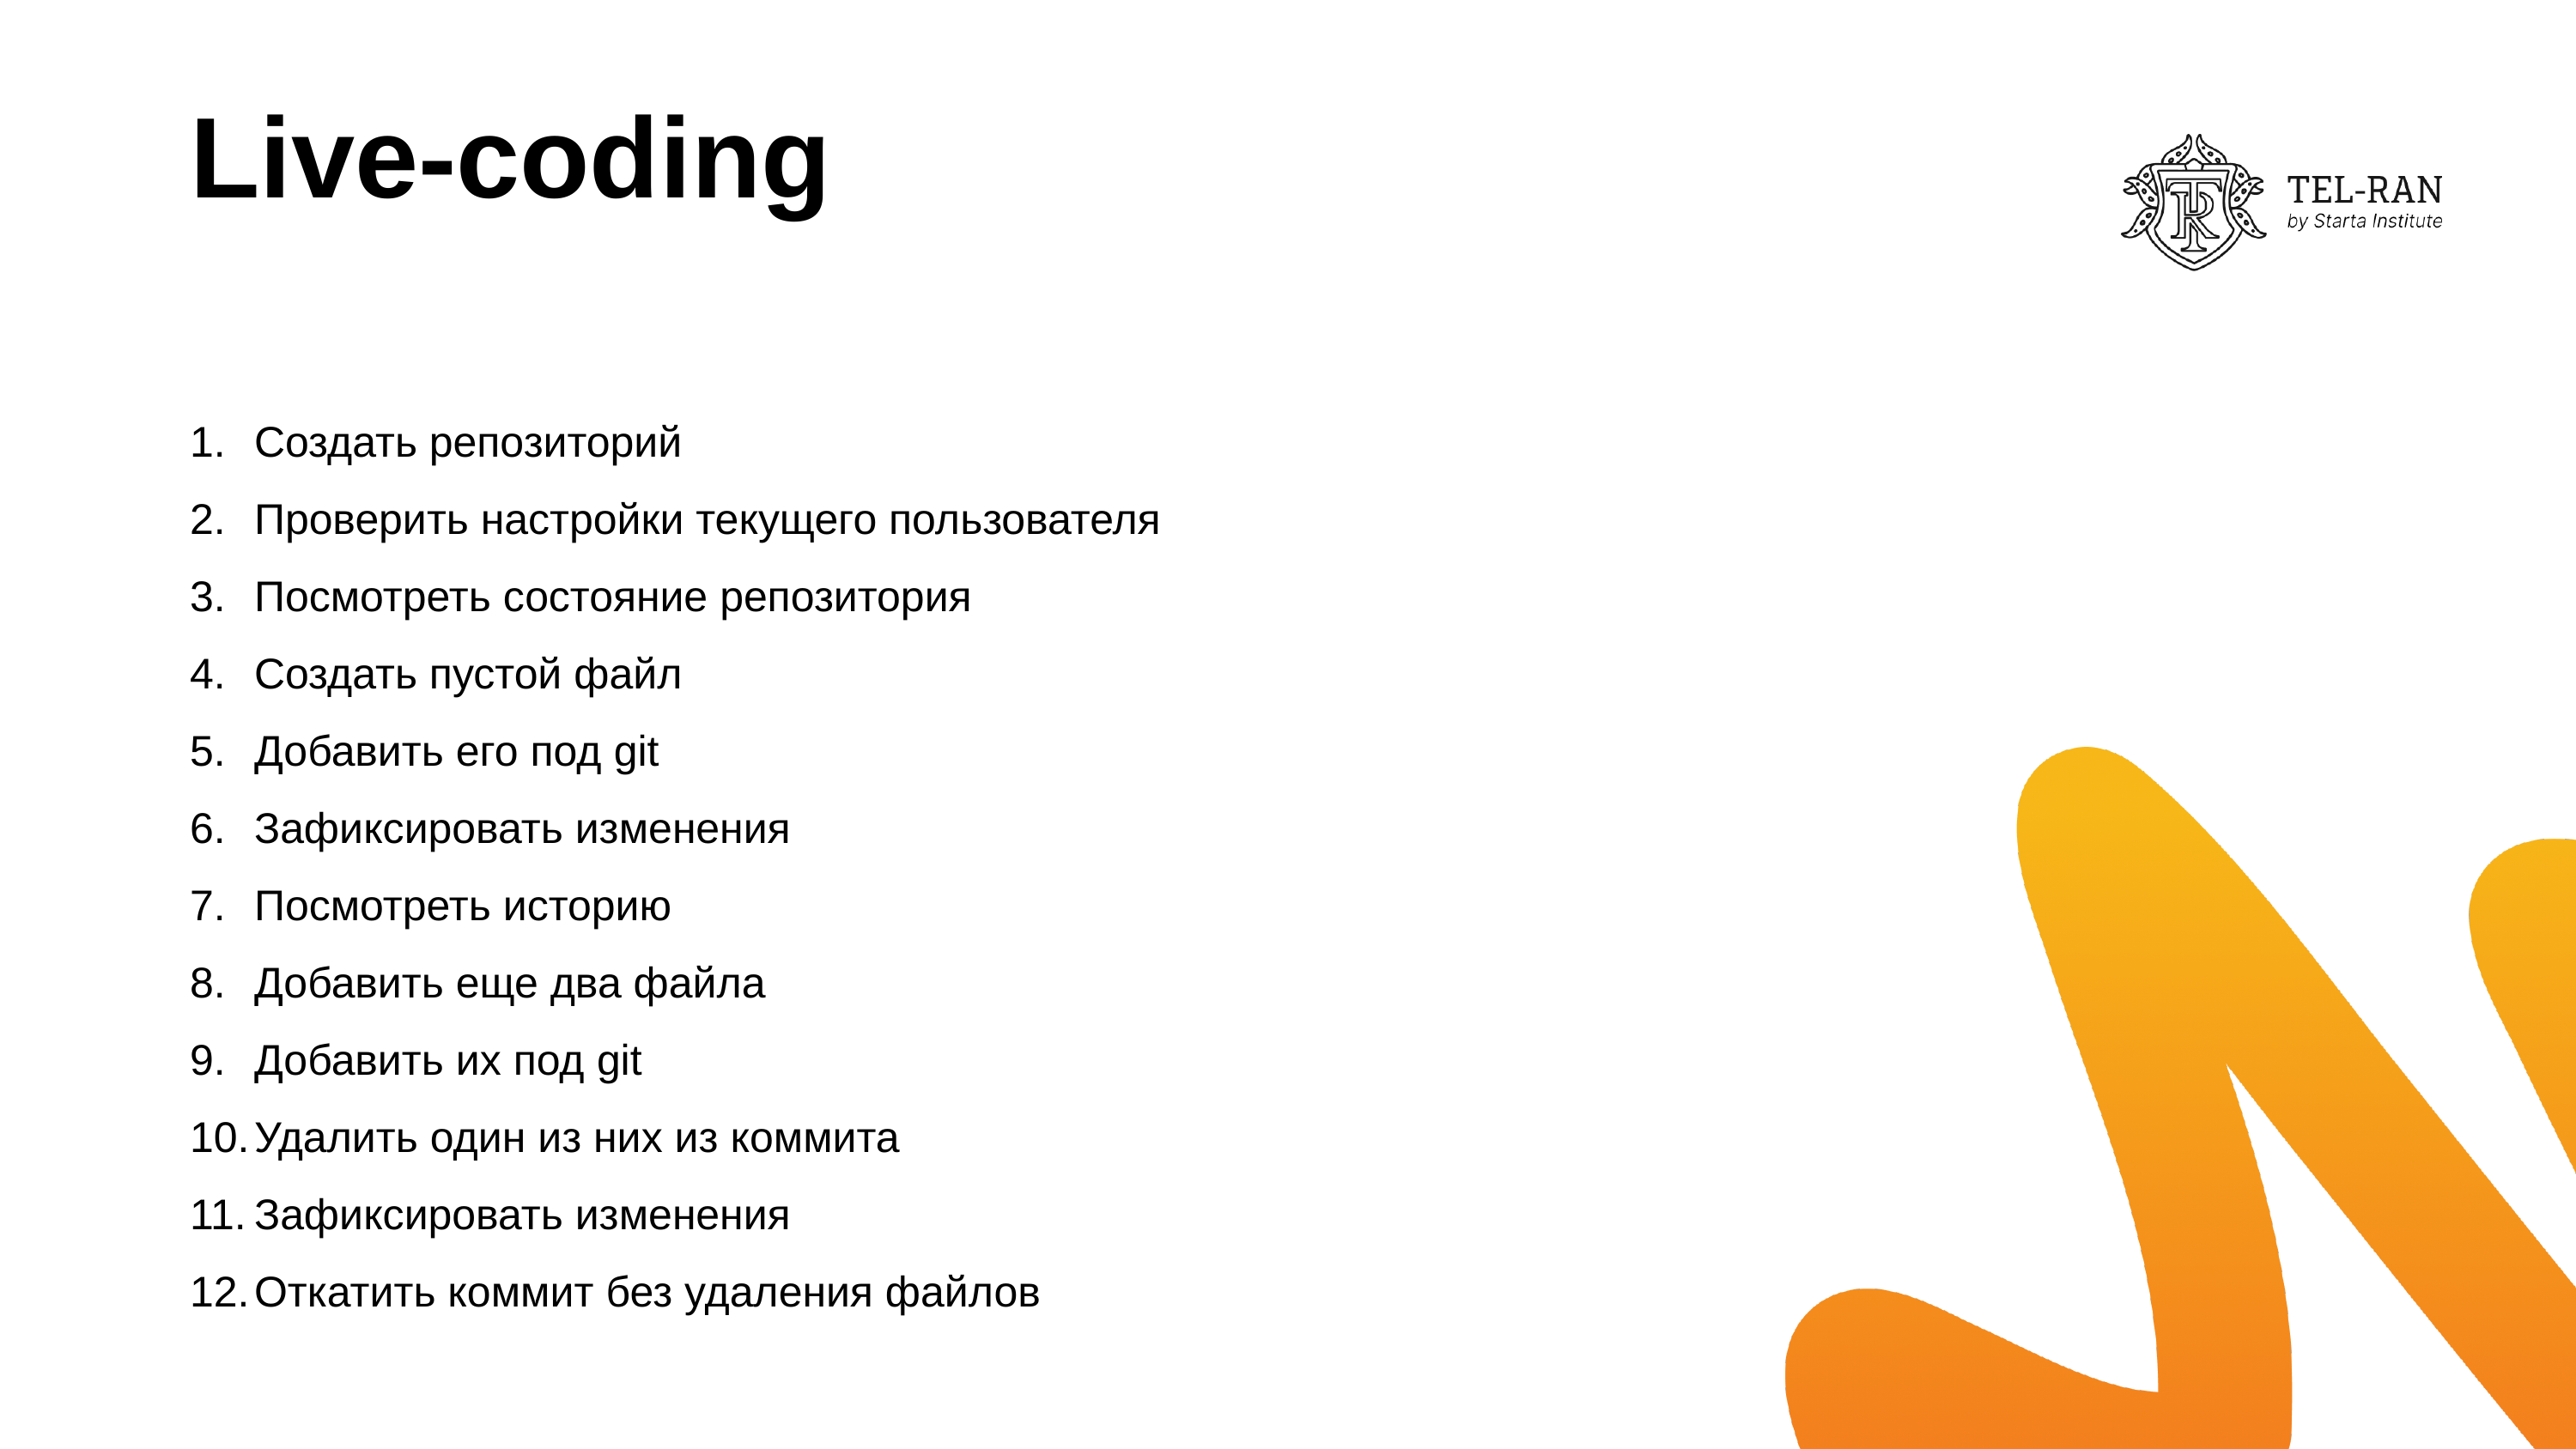

# Live-coding
Создать репозиторий
Проверить настройки текущего пользователя
Посмотреть состояние репозитория
Создать пустой файл
Добавить его под git
Зафиксировать изменения
Посмотреть историю
Добавить еще два файла
Добавить их под git
Удалить один из них из коммита
Зафиксировать изменения
Откатить коммит без удаления файлов